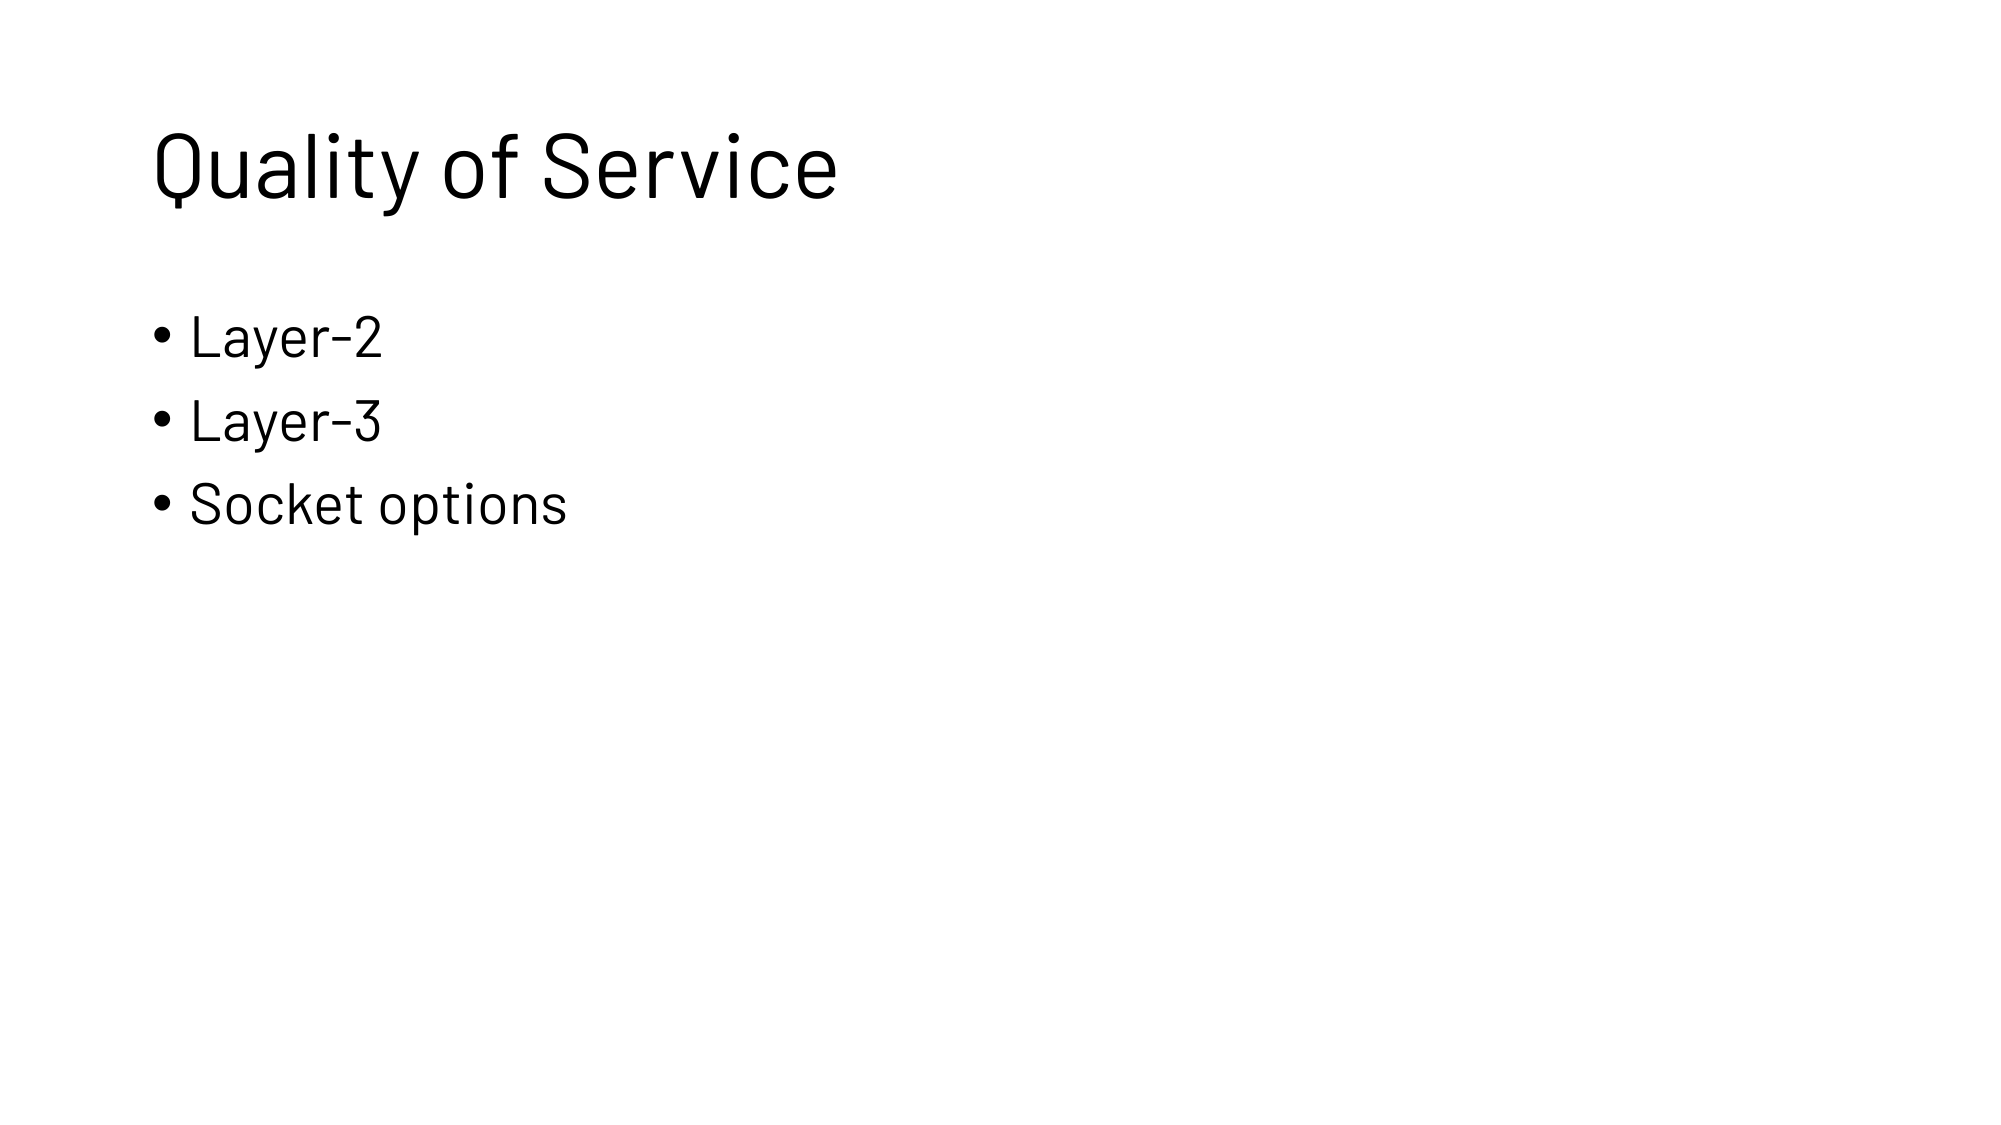

# Quality of Service
Layer-2
Layer-3
Socket options